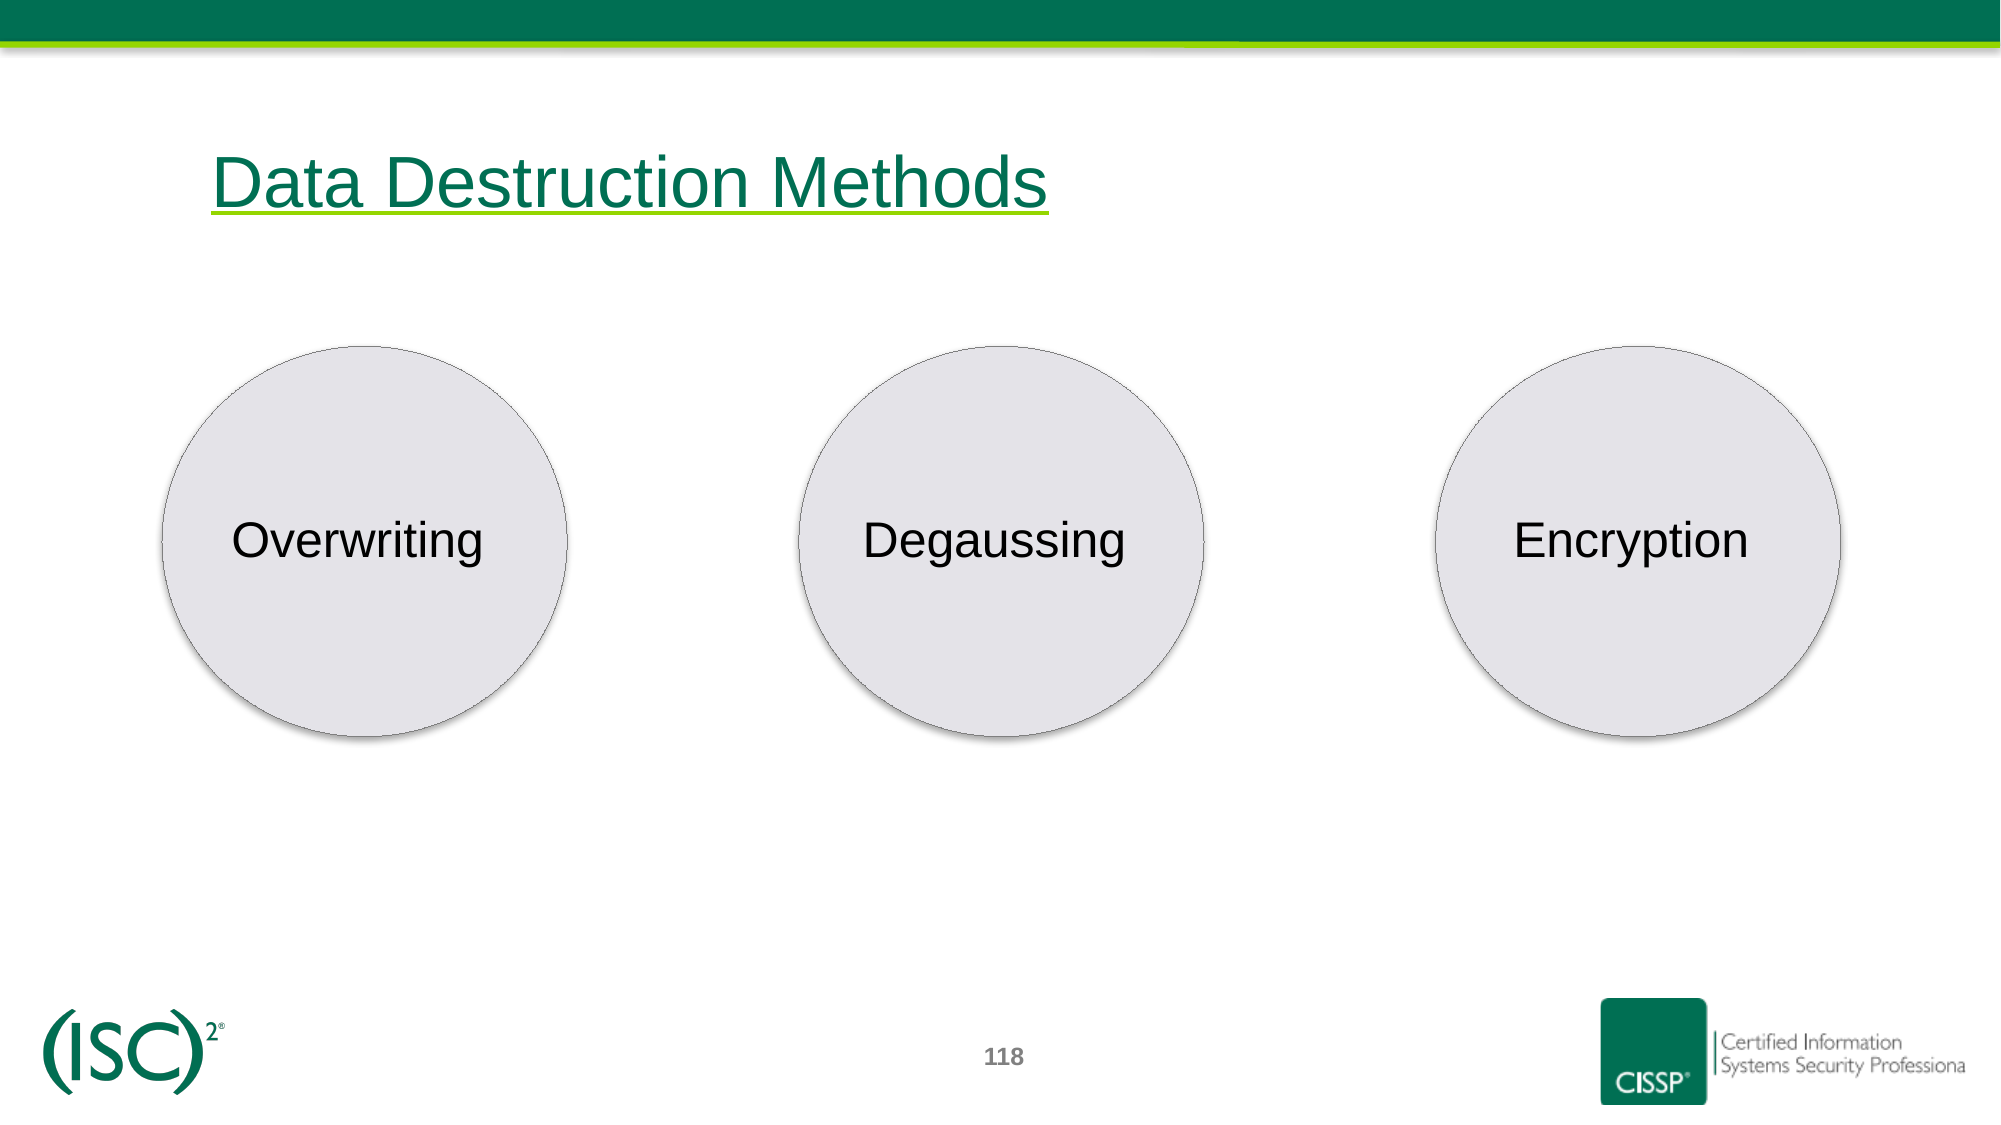

# Data Destruction Methods
Overwriting
Degaussing
Encryption